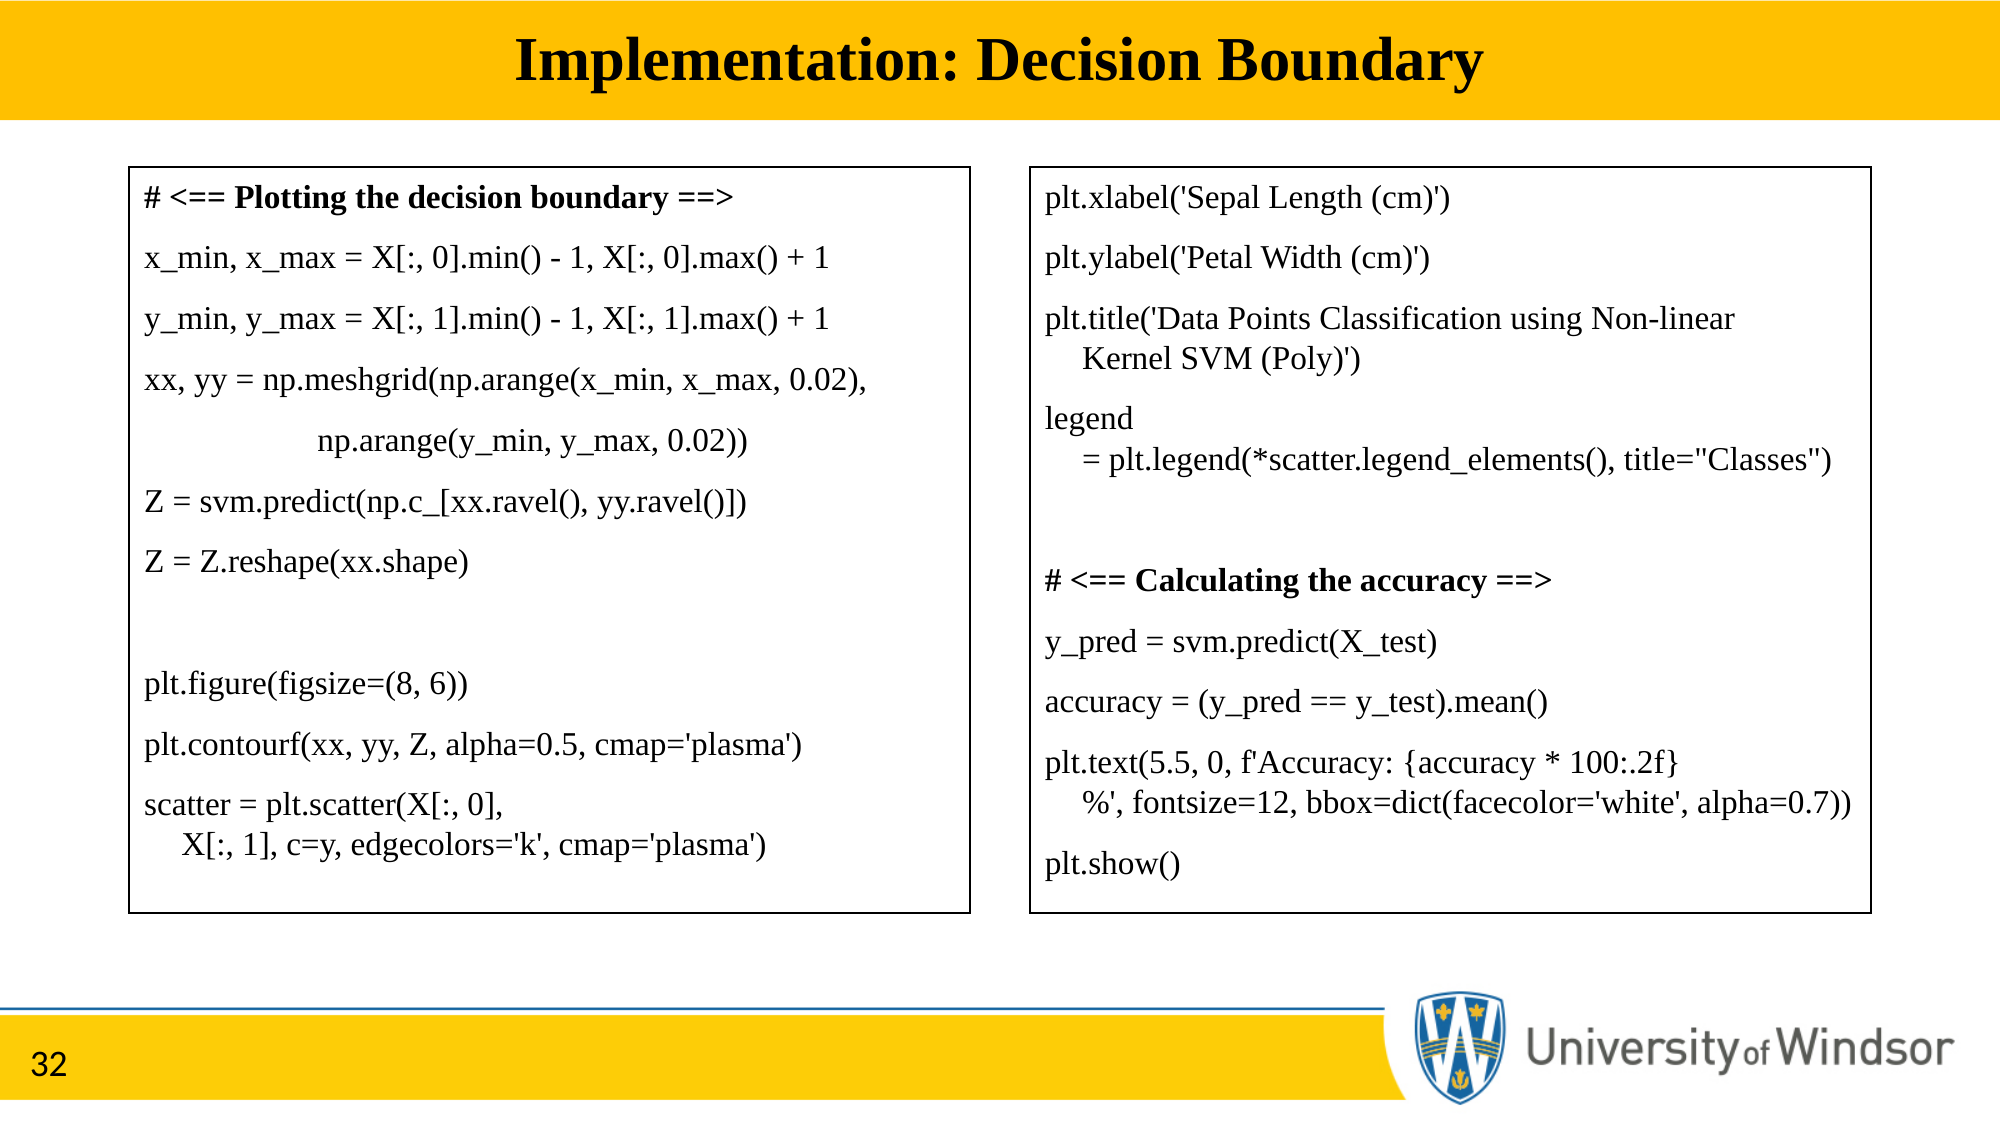

# Implementation: Decision Boundary
# <== Plotting the decision boundary ==>
x_min, x_max = X[:, 0].min() - 1, X[:, 0].max() + 1
y_min, y_max = X[:, 1].min() - 1, X[:, 1].max() + 1
xx, yy = np.meshgrid(np.arange(x_min, x_max, 0.02),
                     np.arange(y_min, y_max, 0.02))
Z = svm.predict(np.c_[xx.ravel(), yy.ravel()])
Z = Z.reshape(xx.shape)

plt.figure(figsize=(8, 6))
plt.contourf(xx, yy, Z, alpha=0.5, cmap='plasma')
scatter = plt.scatter(X[:, 0], X[:, 1], c=y, edgecolors='k', cmap='plasma')
plt.xlabel('Sepal Length (cm)')
plt.ylabel('Petal Width (cm)')
plt.title('Data Points Classification using Non-linear Kernel SVM (Poly)')
legend = plt.legend(*scatter.legend_elements(), title="Classes")

# <== Calculating the accuracy ==>
y_pred = svm.predict(X_test)
accuracy = (y_pred == y_test).mean()
plt.text(5.5, 0, f'Accuracy: {accuracy * 100:.2f}%', fontsize=12, bbox=dict(facecolor='white', alpha=0.7))
plt.show()

32